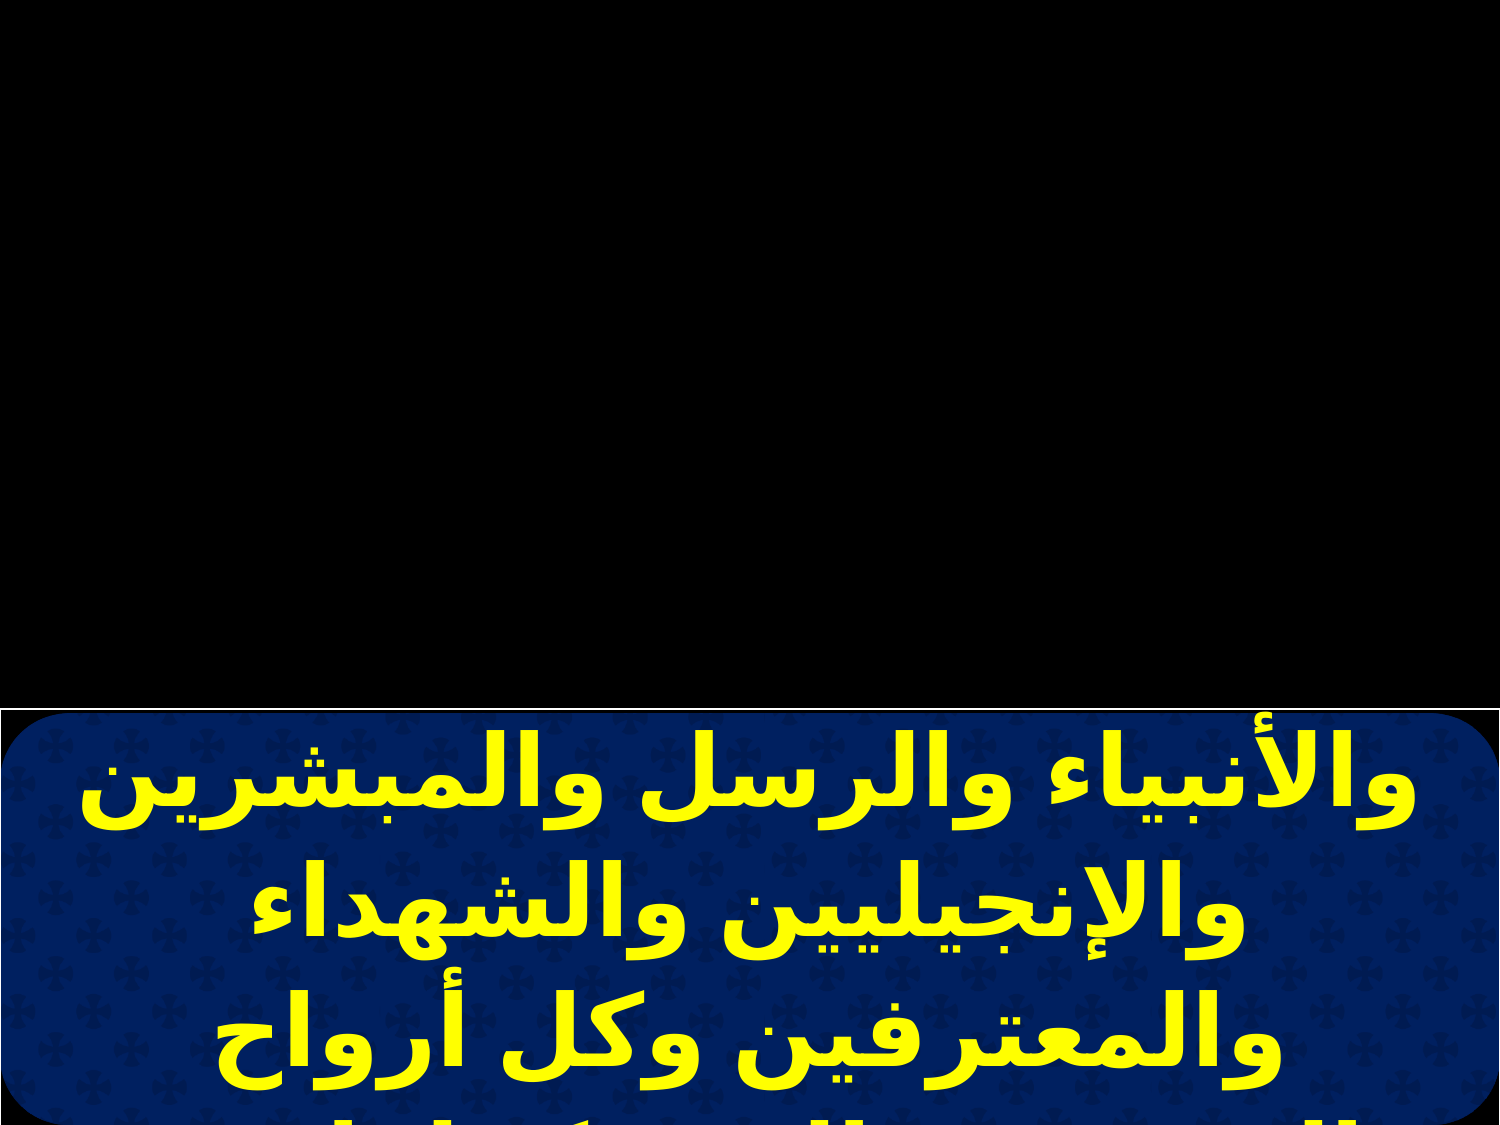

| والأنبياء والرسل والمبشرين والإنجيليين والشهداء والمعترفين وكل أرواح الصديقين الذين كملوا في الإيمان وبالأكثر القديسة |
| --- |